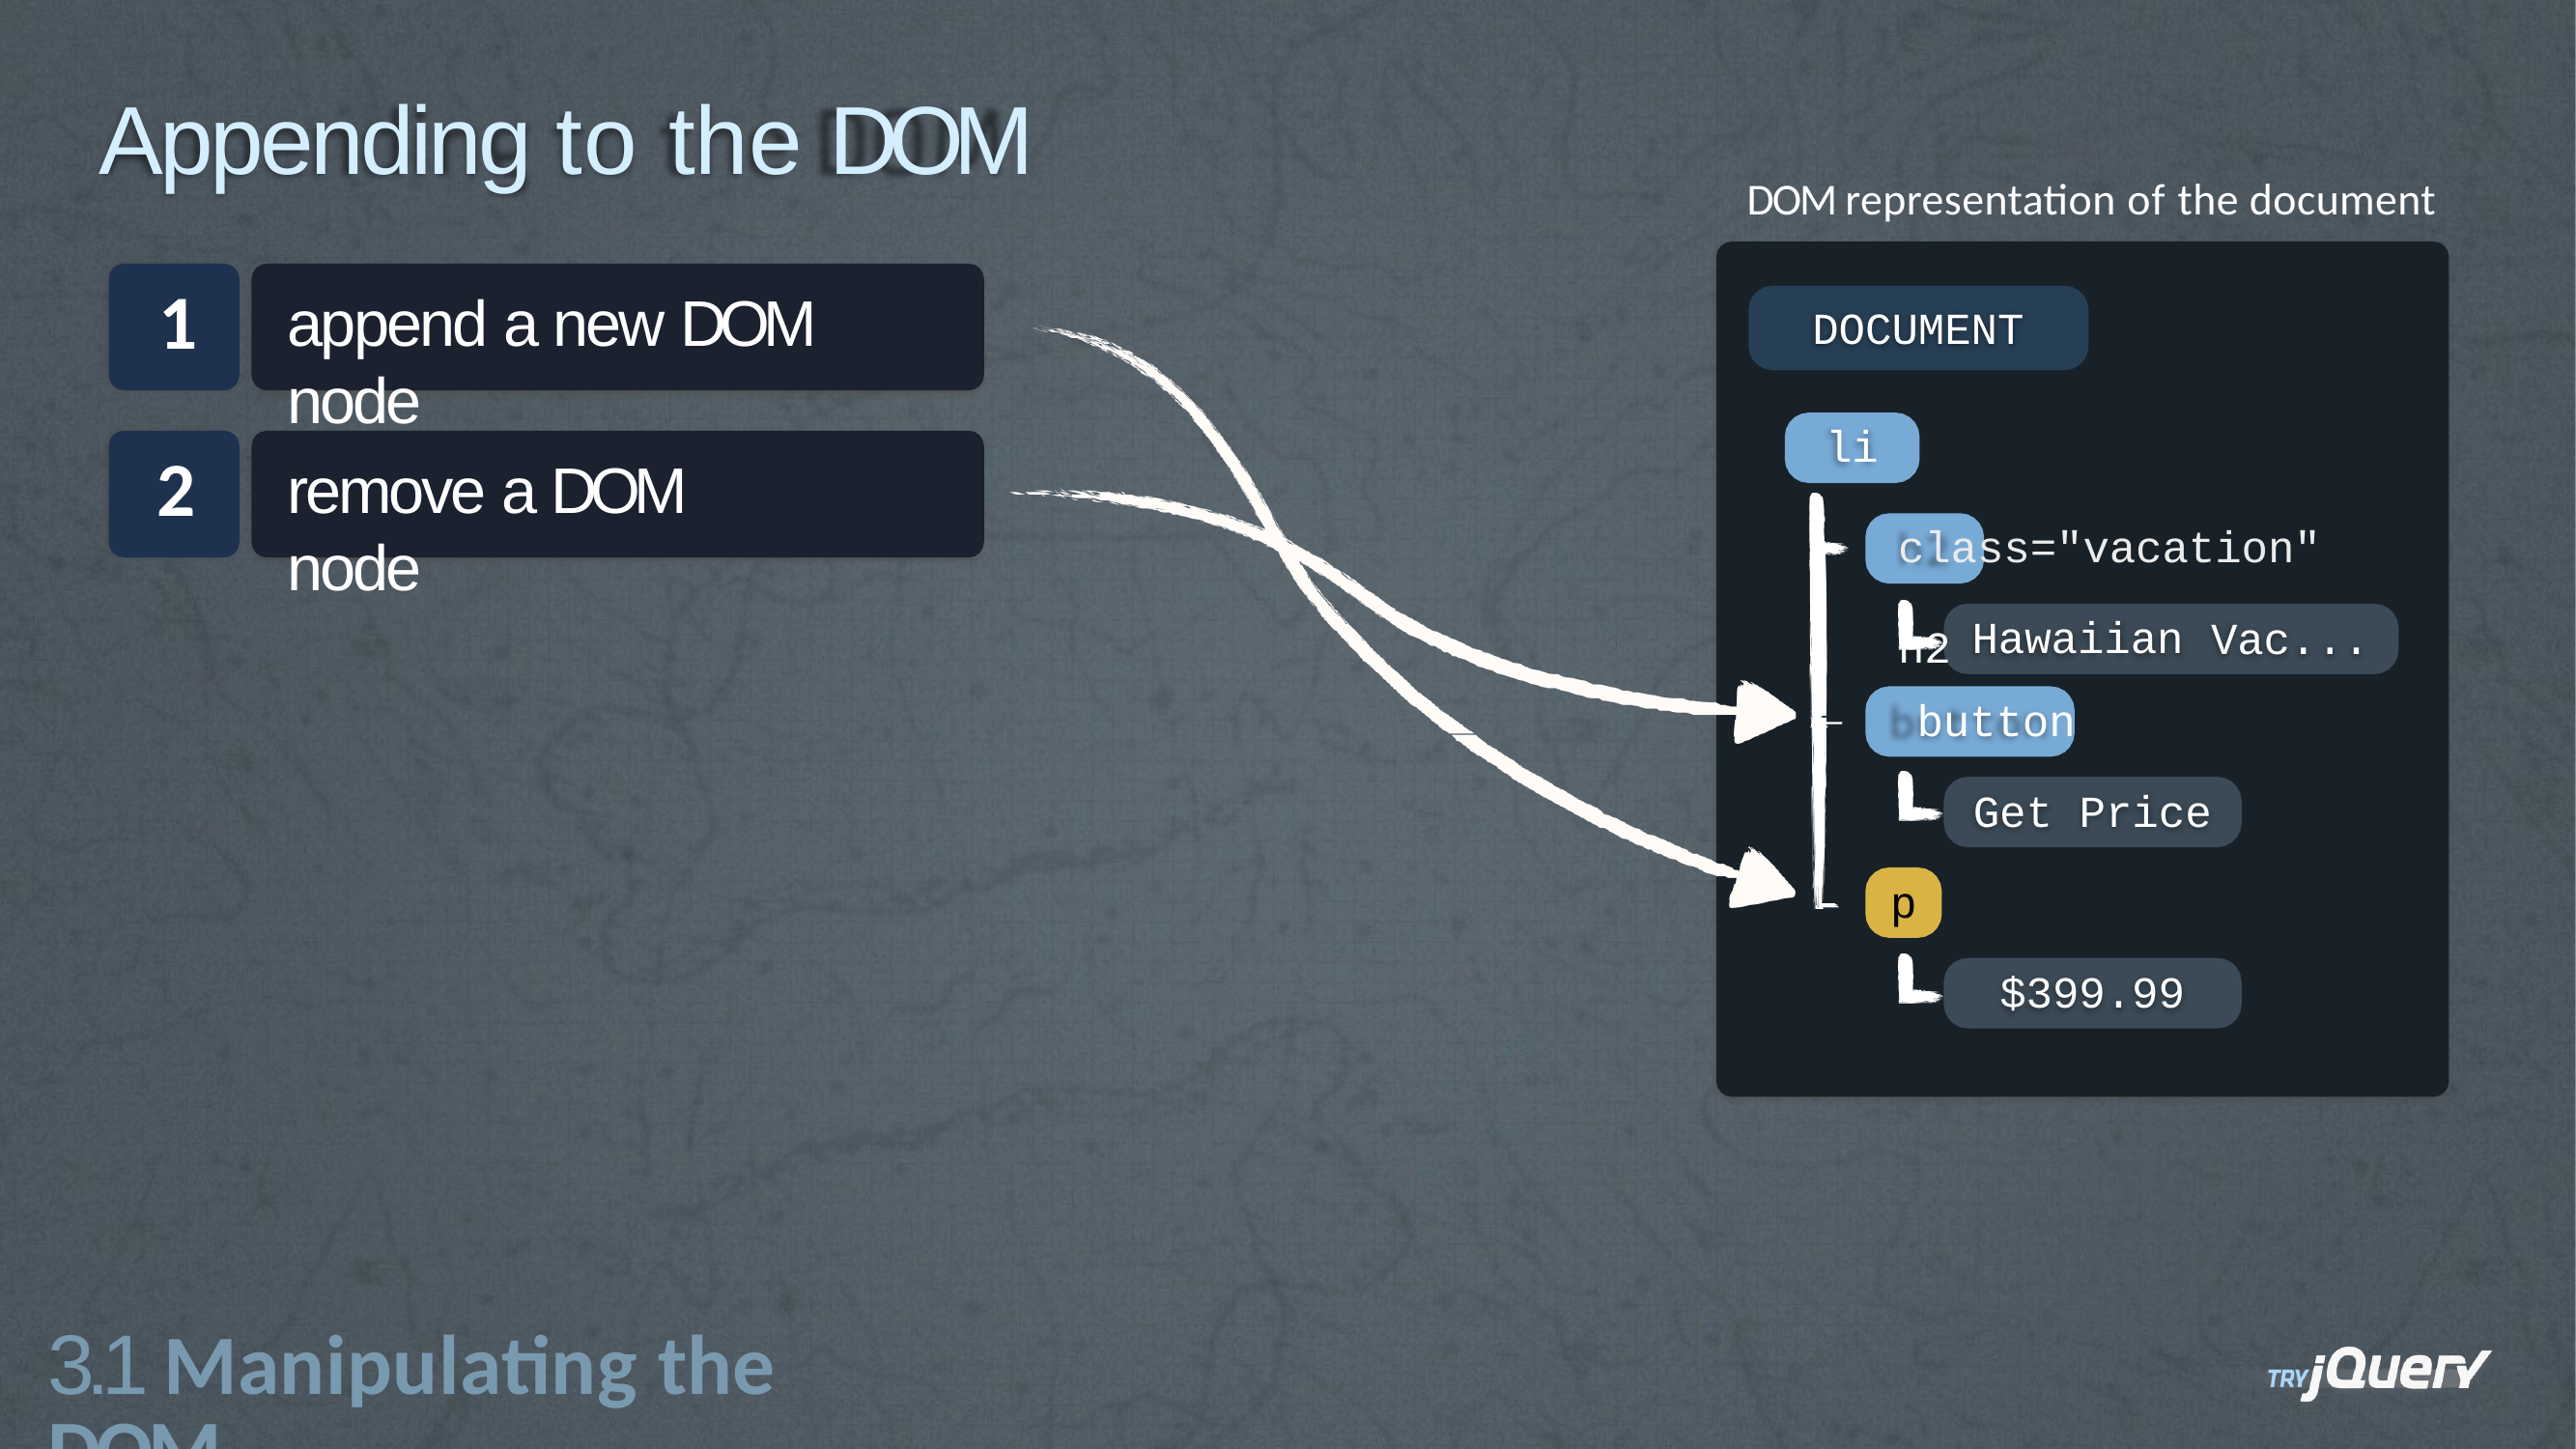

# Appending to the DOM

DOM representation of the document

1
append a new DOM node

DOCUMENT
li		class="vacation"  h2

2
remove a DOM node

Hawaiian  button

Vac...

Get Price
p
$399.99

3.1 Manipulating the DOM